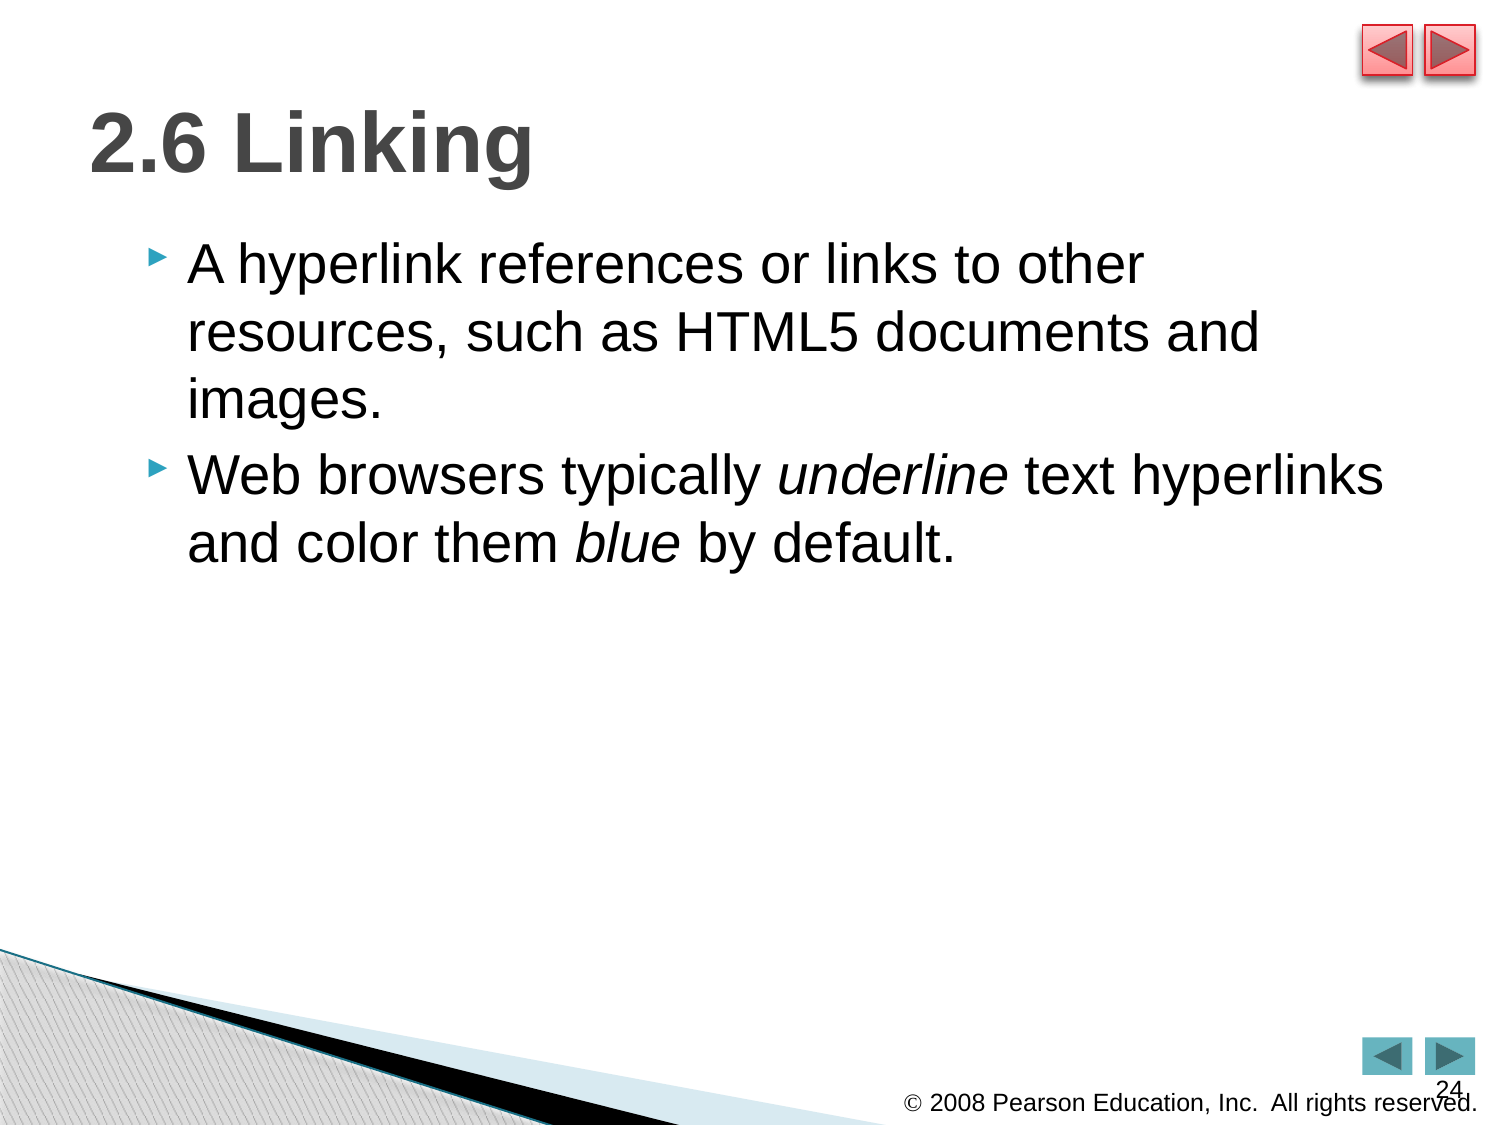

# 2.6 Linking
A hyperlink references or links to other resources, such as HTML5 documents and images.
Web browsers typically underline text hyperlinks and color them blue by default.

24